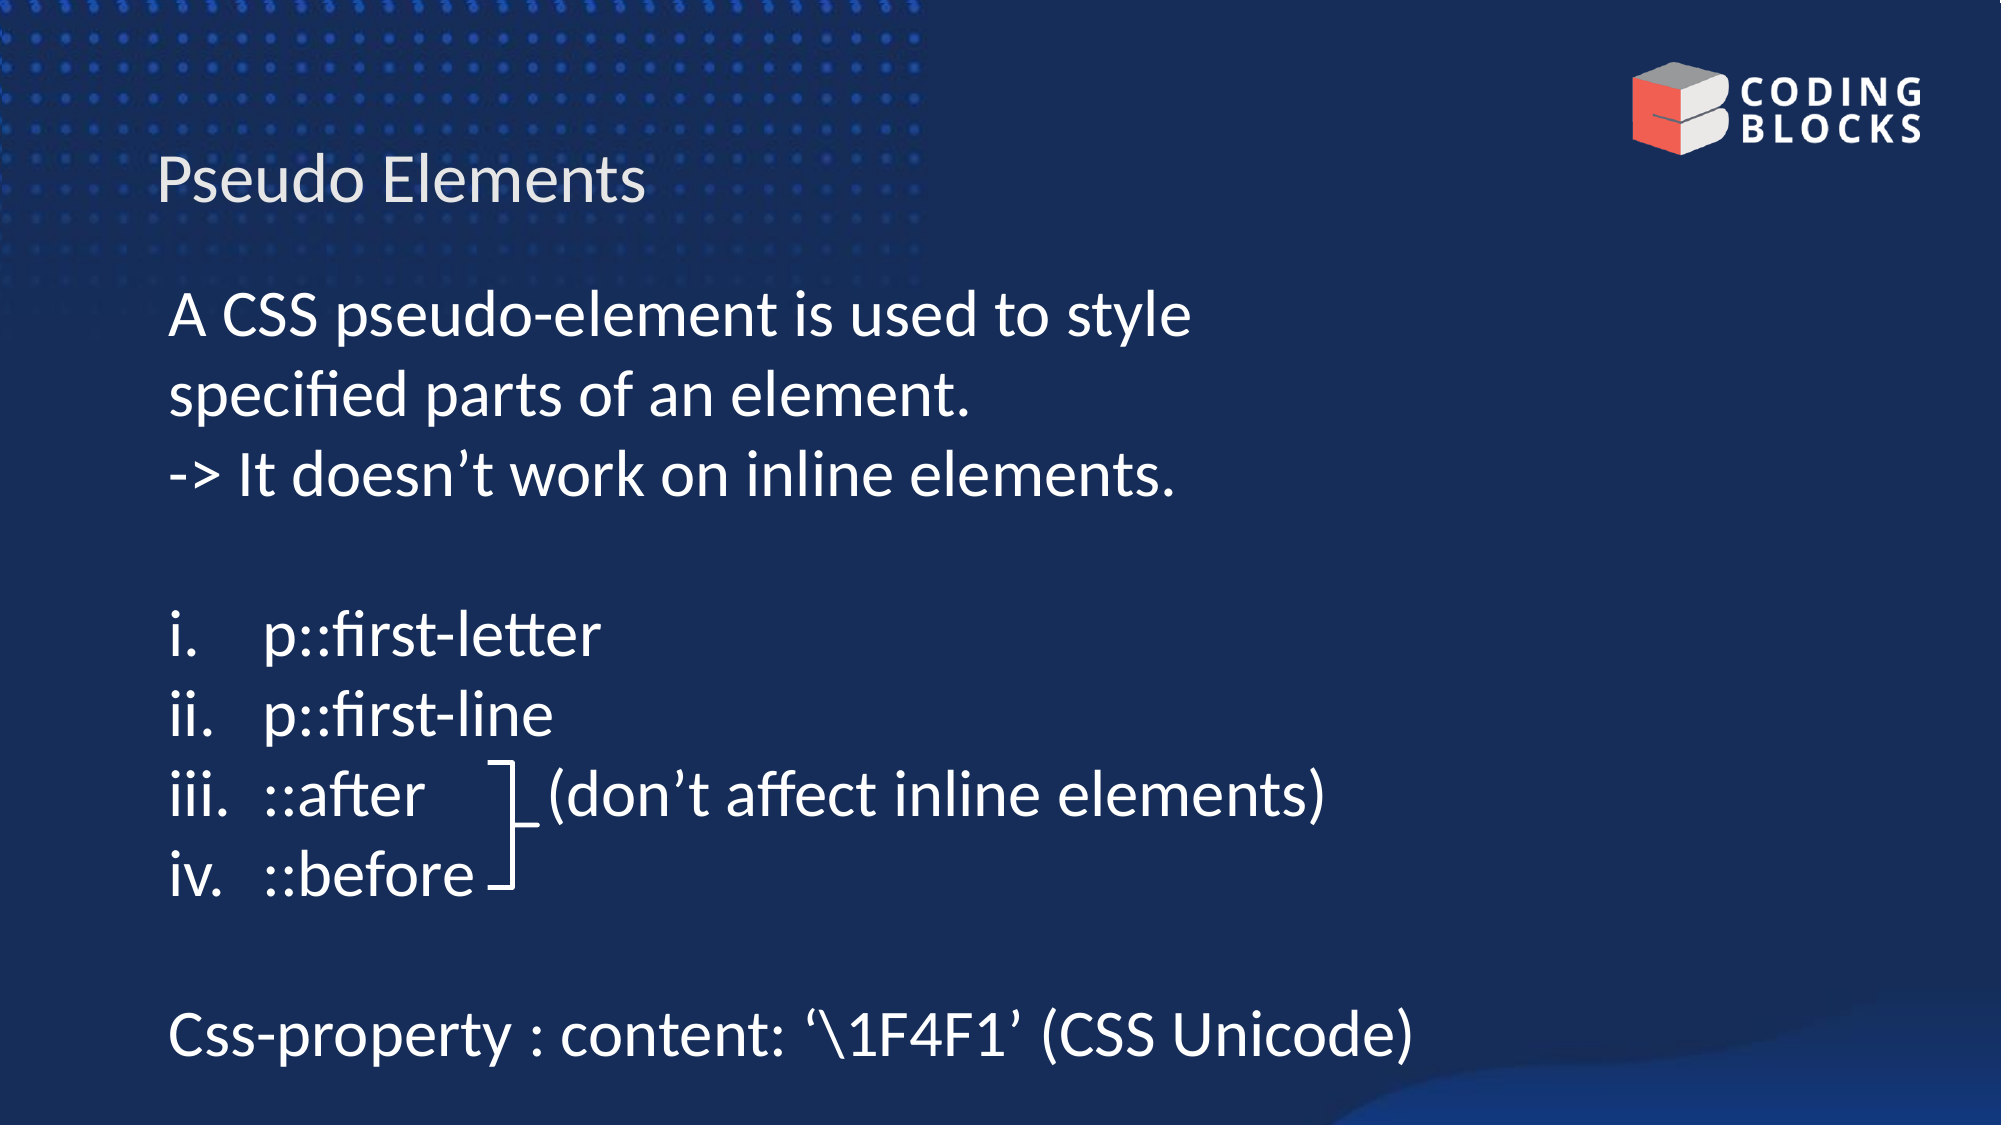

# Pseudo Elements
A CSS pseudo-element is used to style specified parts of an element.
-> It doesn’t work on inline elements.

p::first-letter
p::first-line
::after        (don’t affect inline elements)
::before

Css-property : content: ‘\1F4F1’ (CSS Unicode)